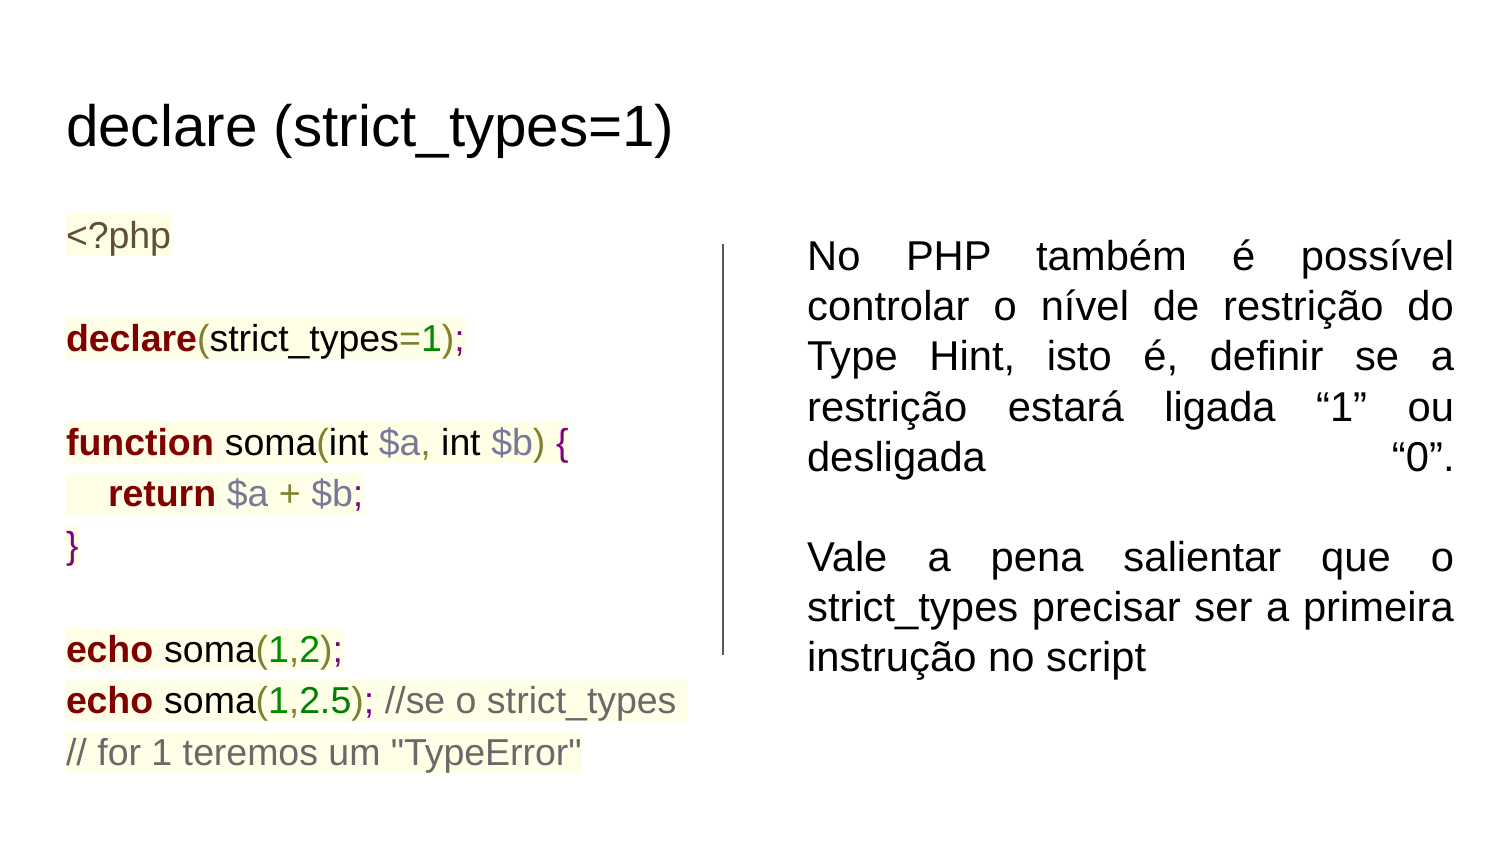

# declare (strict_types=1)
<?php
declare(strict_types=1);
function soma(int $a, int $b) {
    return $a + $b;
}
echo soma(1,2);
echo soma(1,2.5); //se o strict_types
// for 1 teremos um "TypeError"

No PHP também é possível controlar o nível de restrição do Type Hint, isto é, definir se a restrição estará ligada “1” ou desligada “0”.
Vale a pena salientar que o strict_types precisar ser a primeira instrução no script